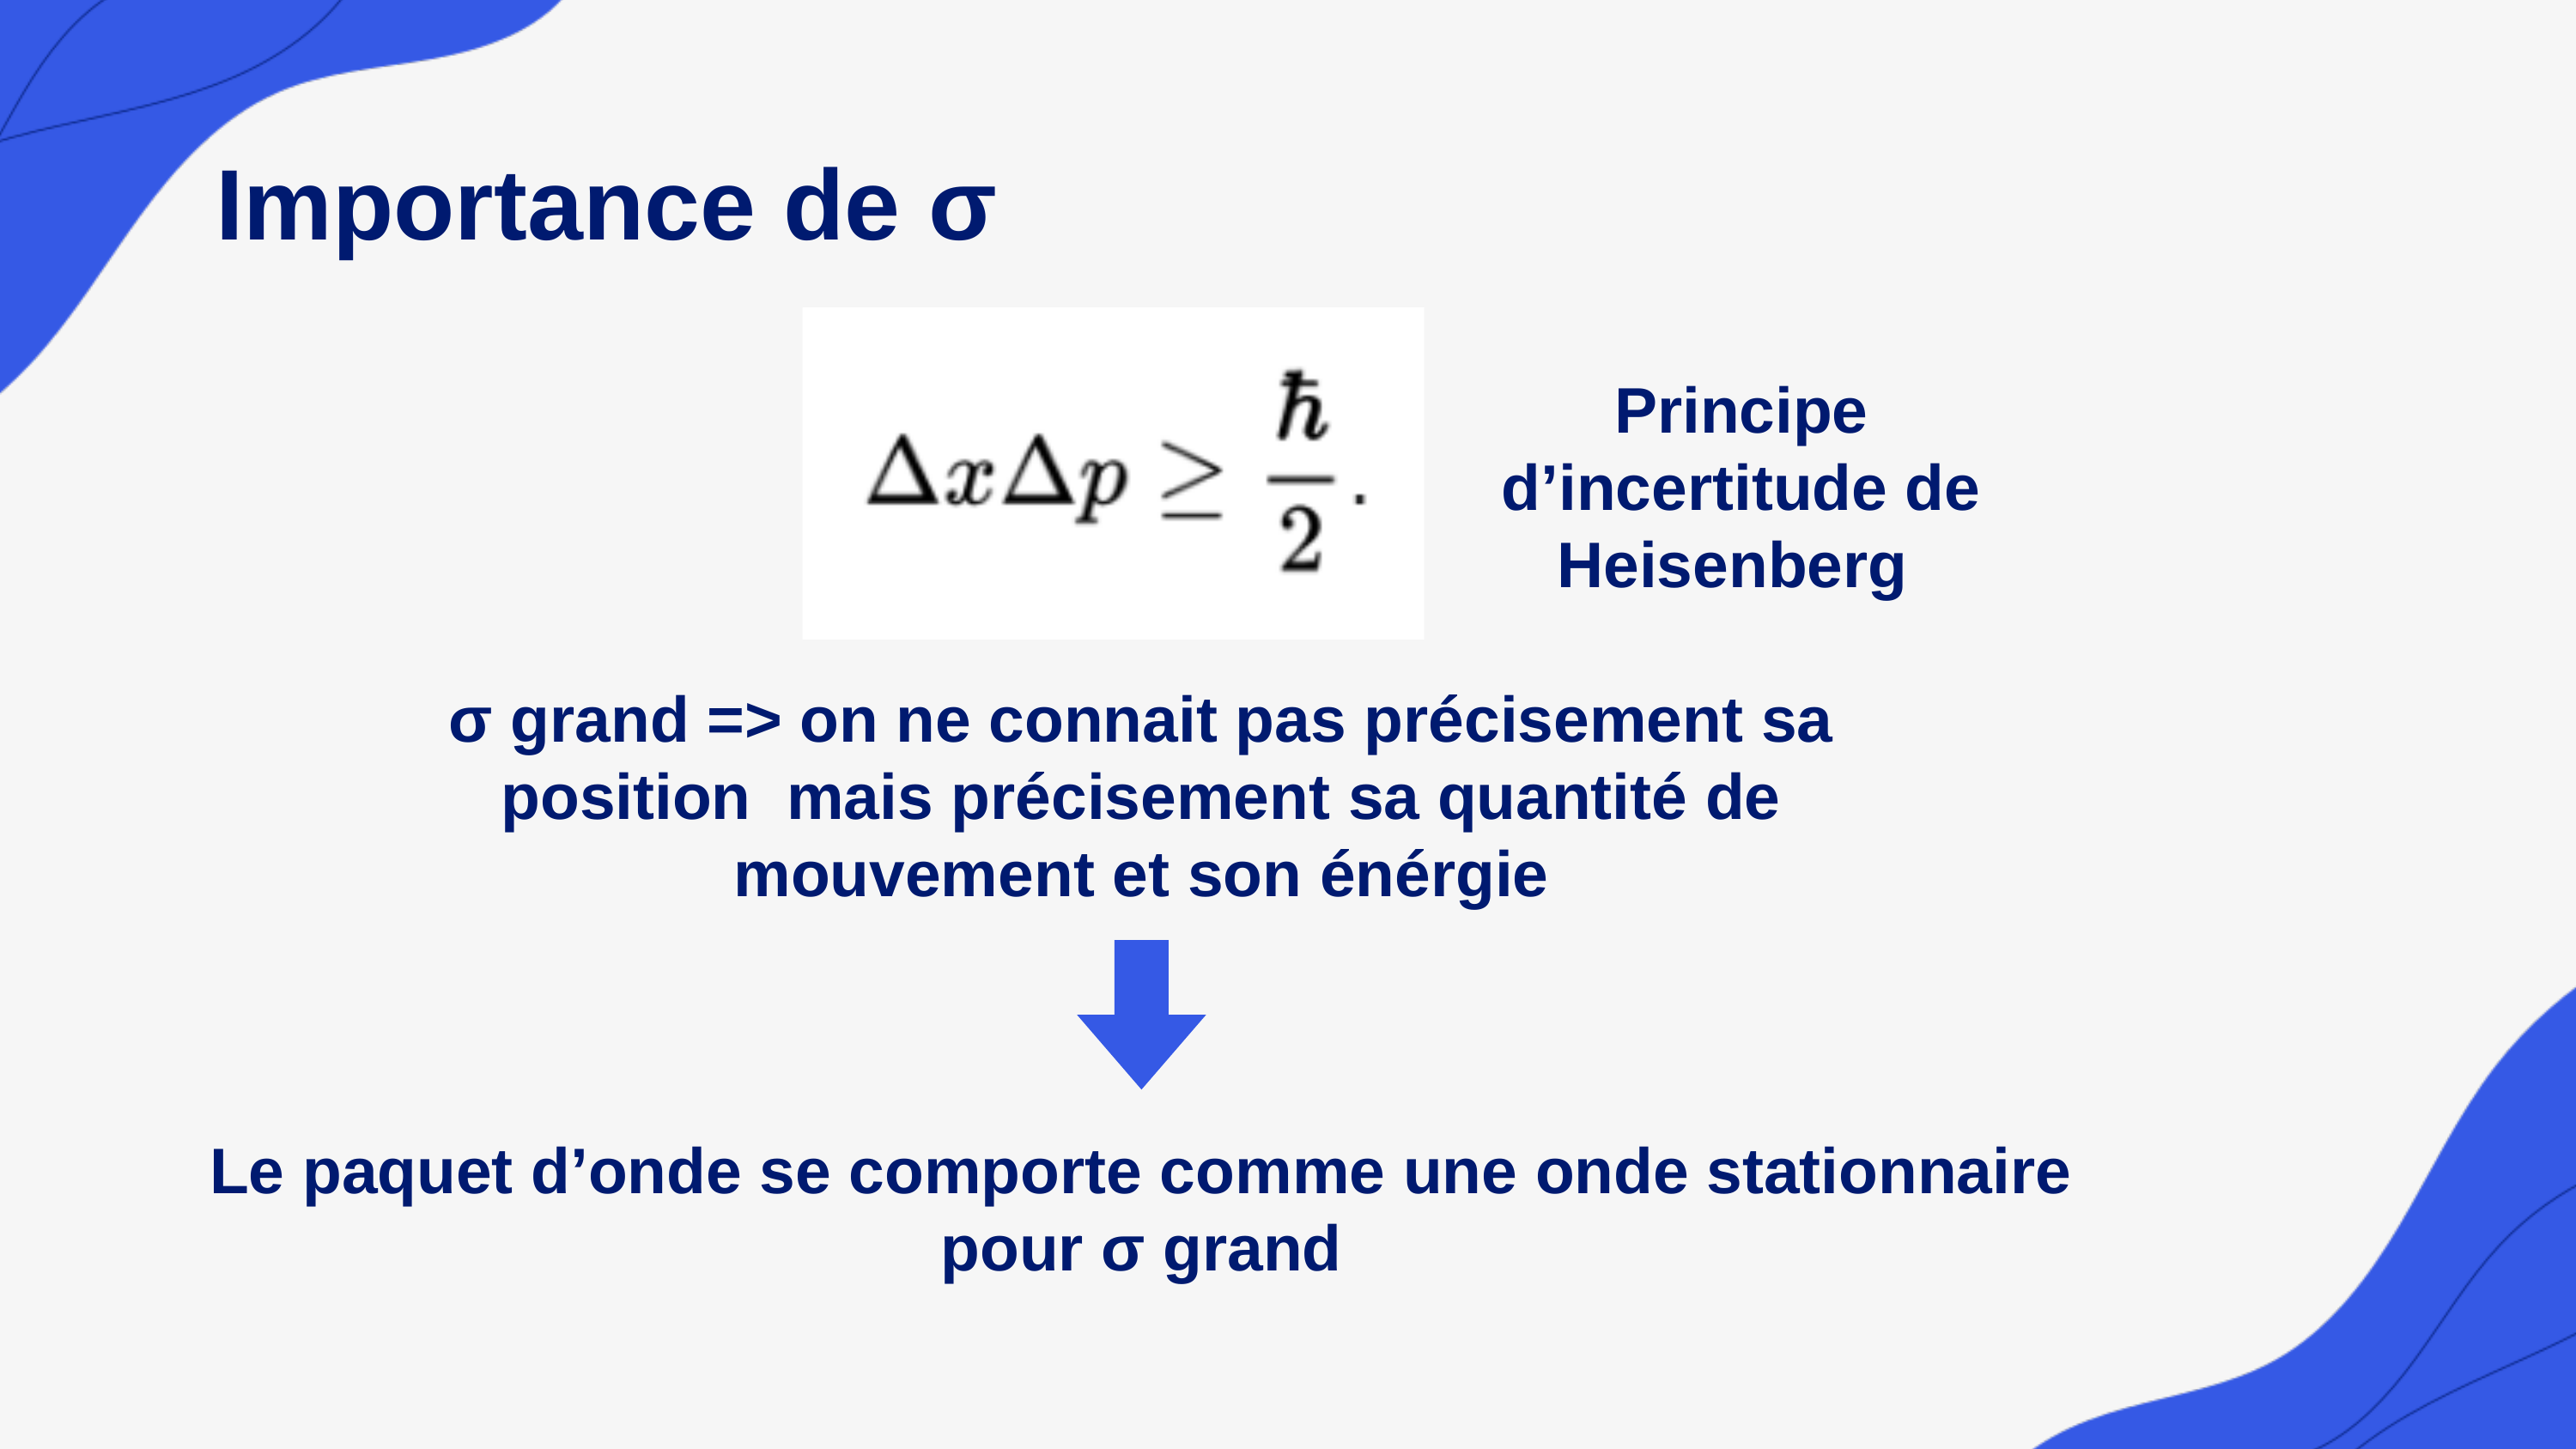

Importance de σ

Principe d’incertitude de Heisenberg
σ grand => on ne connait pas précisement sa position  mais précisement sa quantité de mouvement et son énérgie

Le paquet d’onde se comporte comme une onde stationnaire pour σ grand